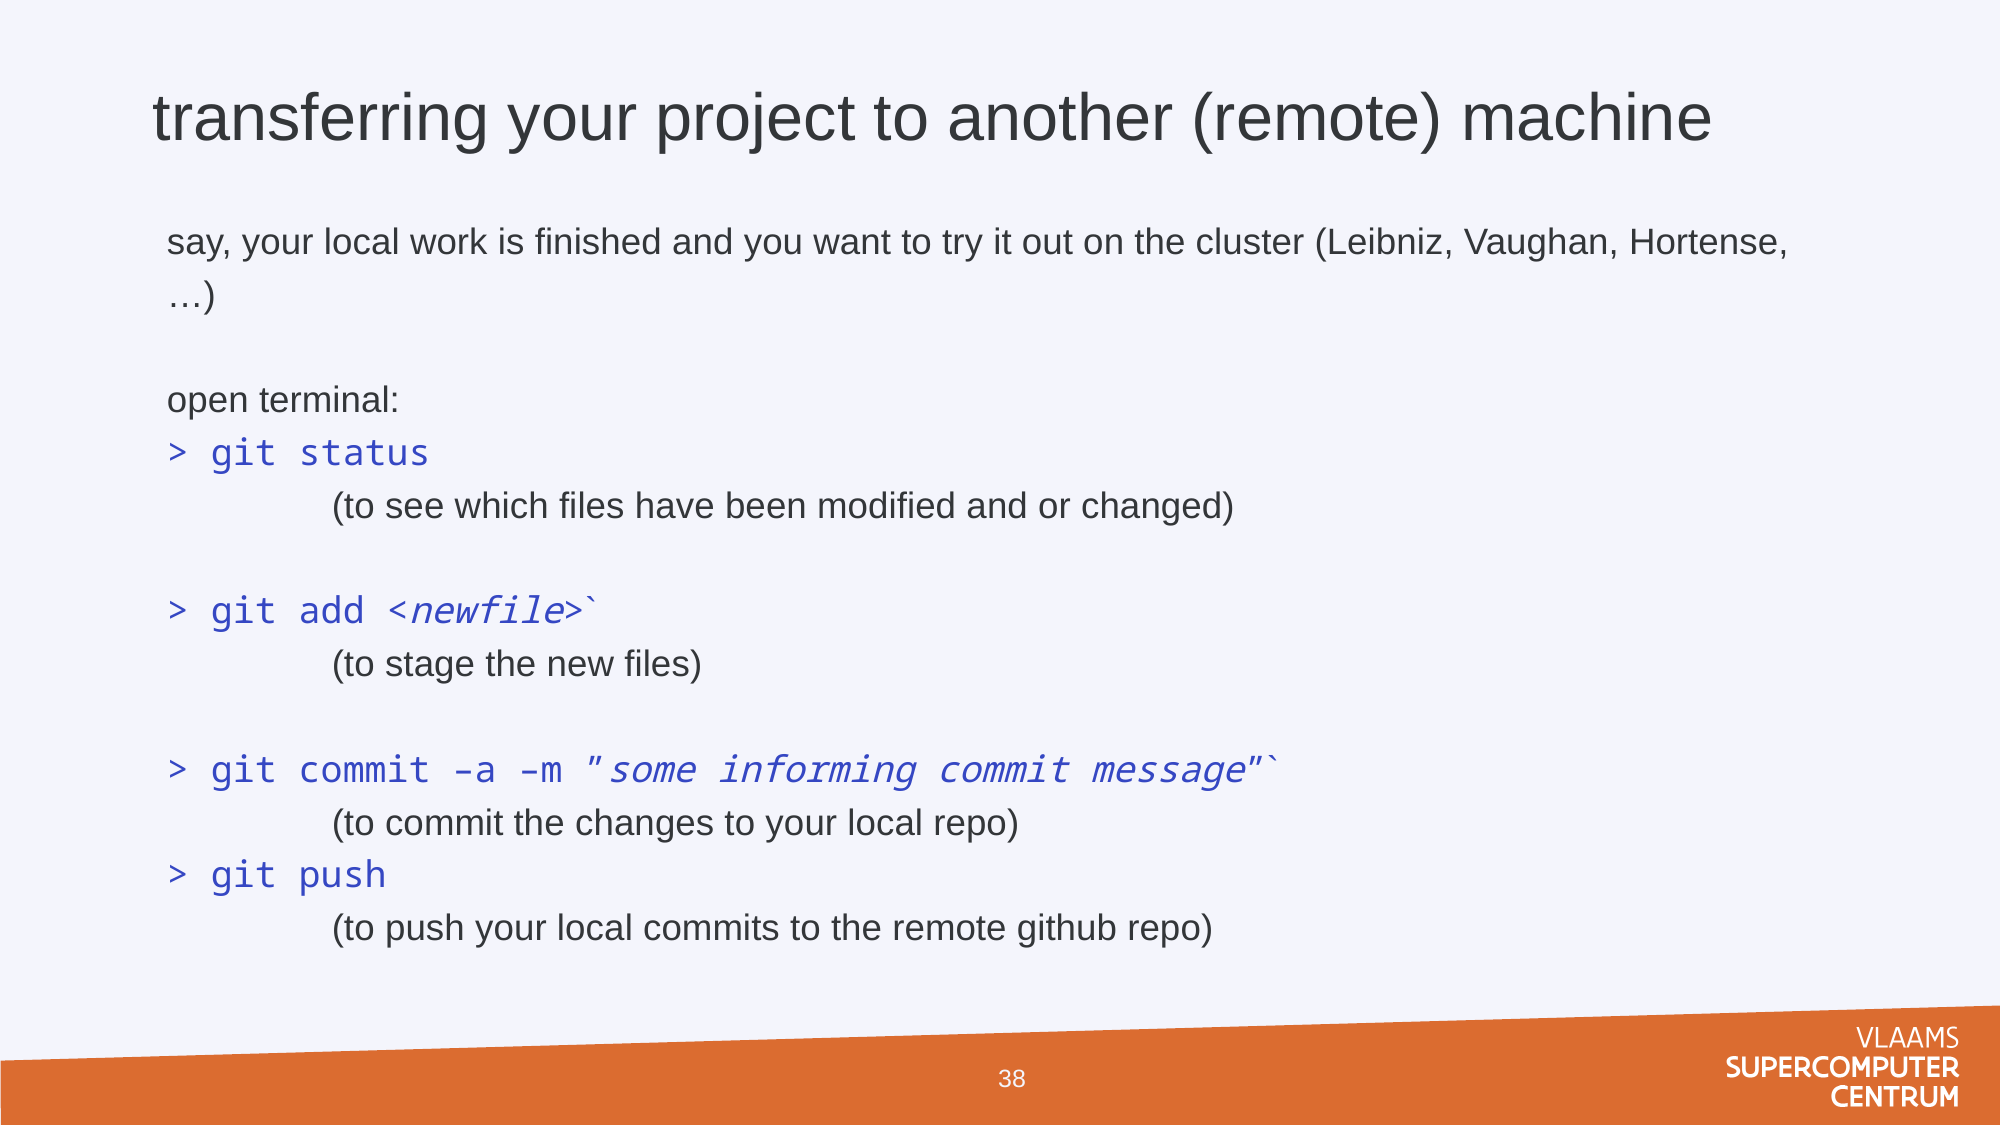

# transferring your project to another (remote) machine
say, your local work is finished and you want to try it out on the cluster (Leibniz, Vaughan, Hortense, …)
open terminal:
> git status
		(to see which files have been modified and or changed)

> git add <newfile>`
		(to stage the new files)

> git commit –a –m ”some informing commit message”`
		(to commit the changes to your local repo)
> git push
		(to push your local commits to the remote github repo)

38